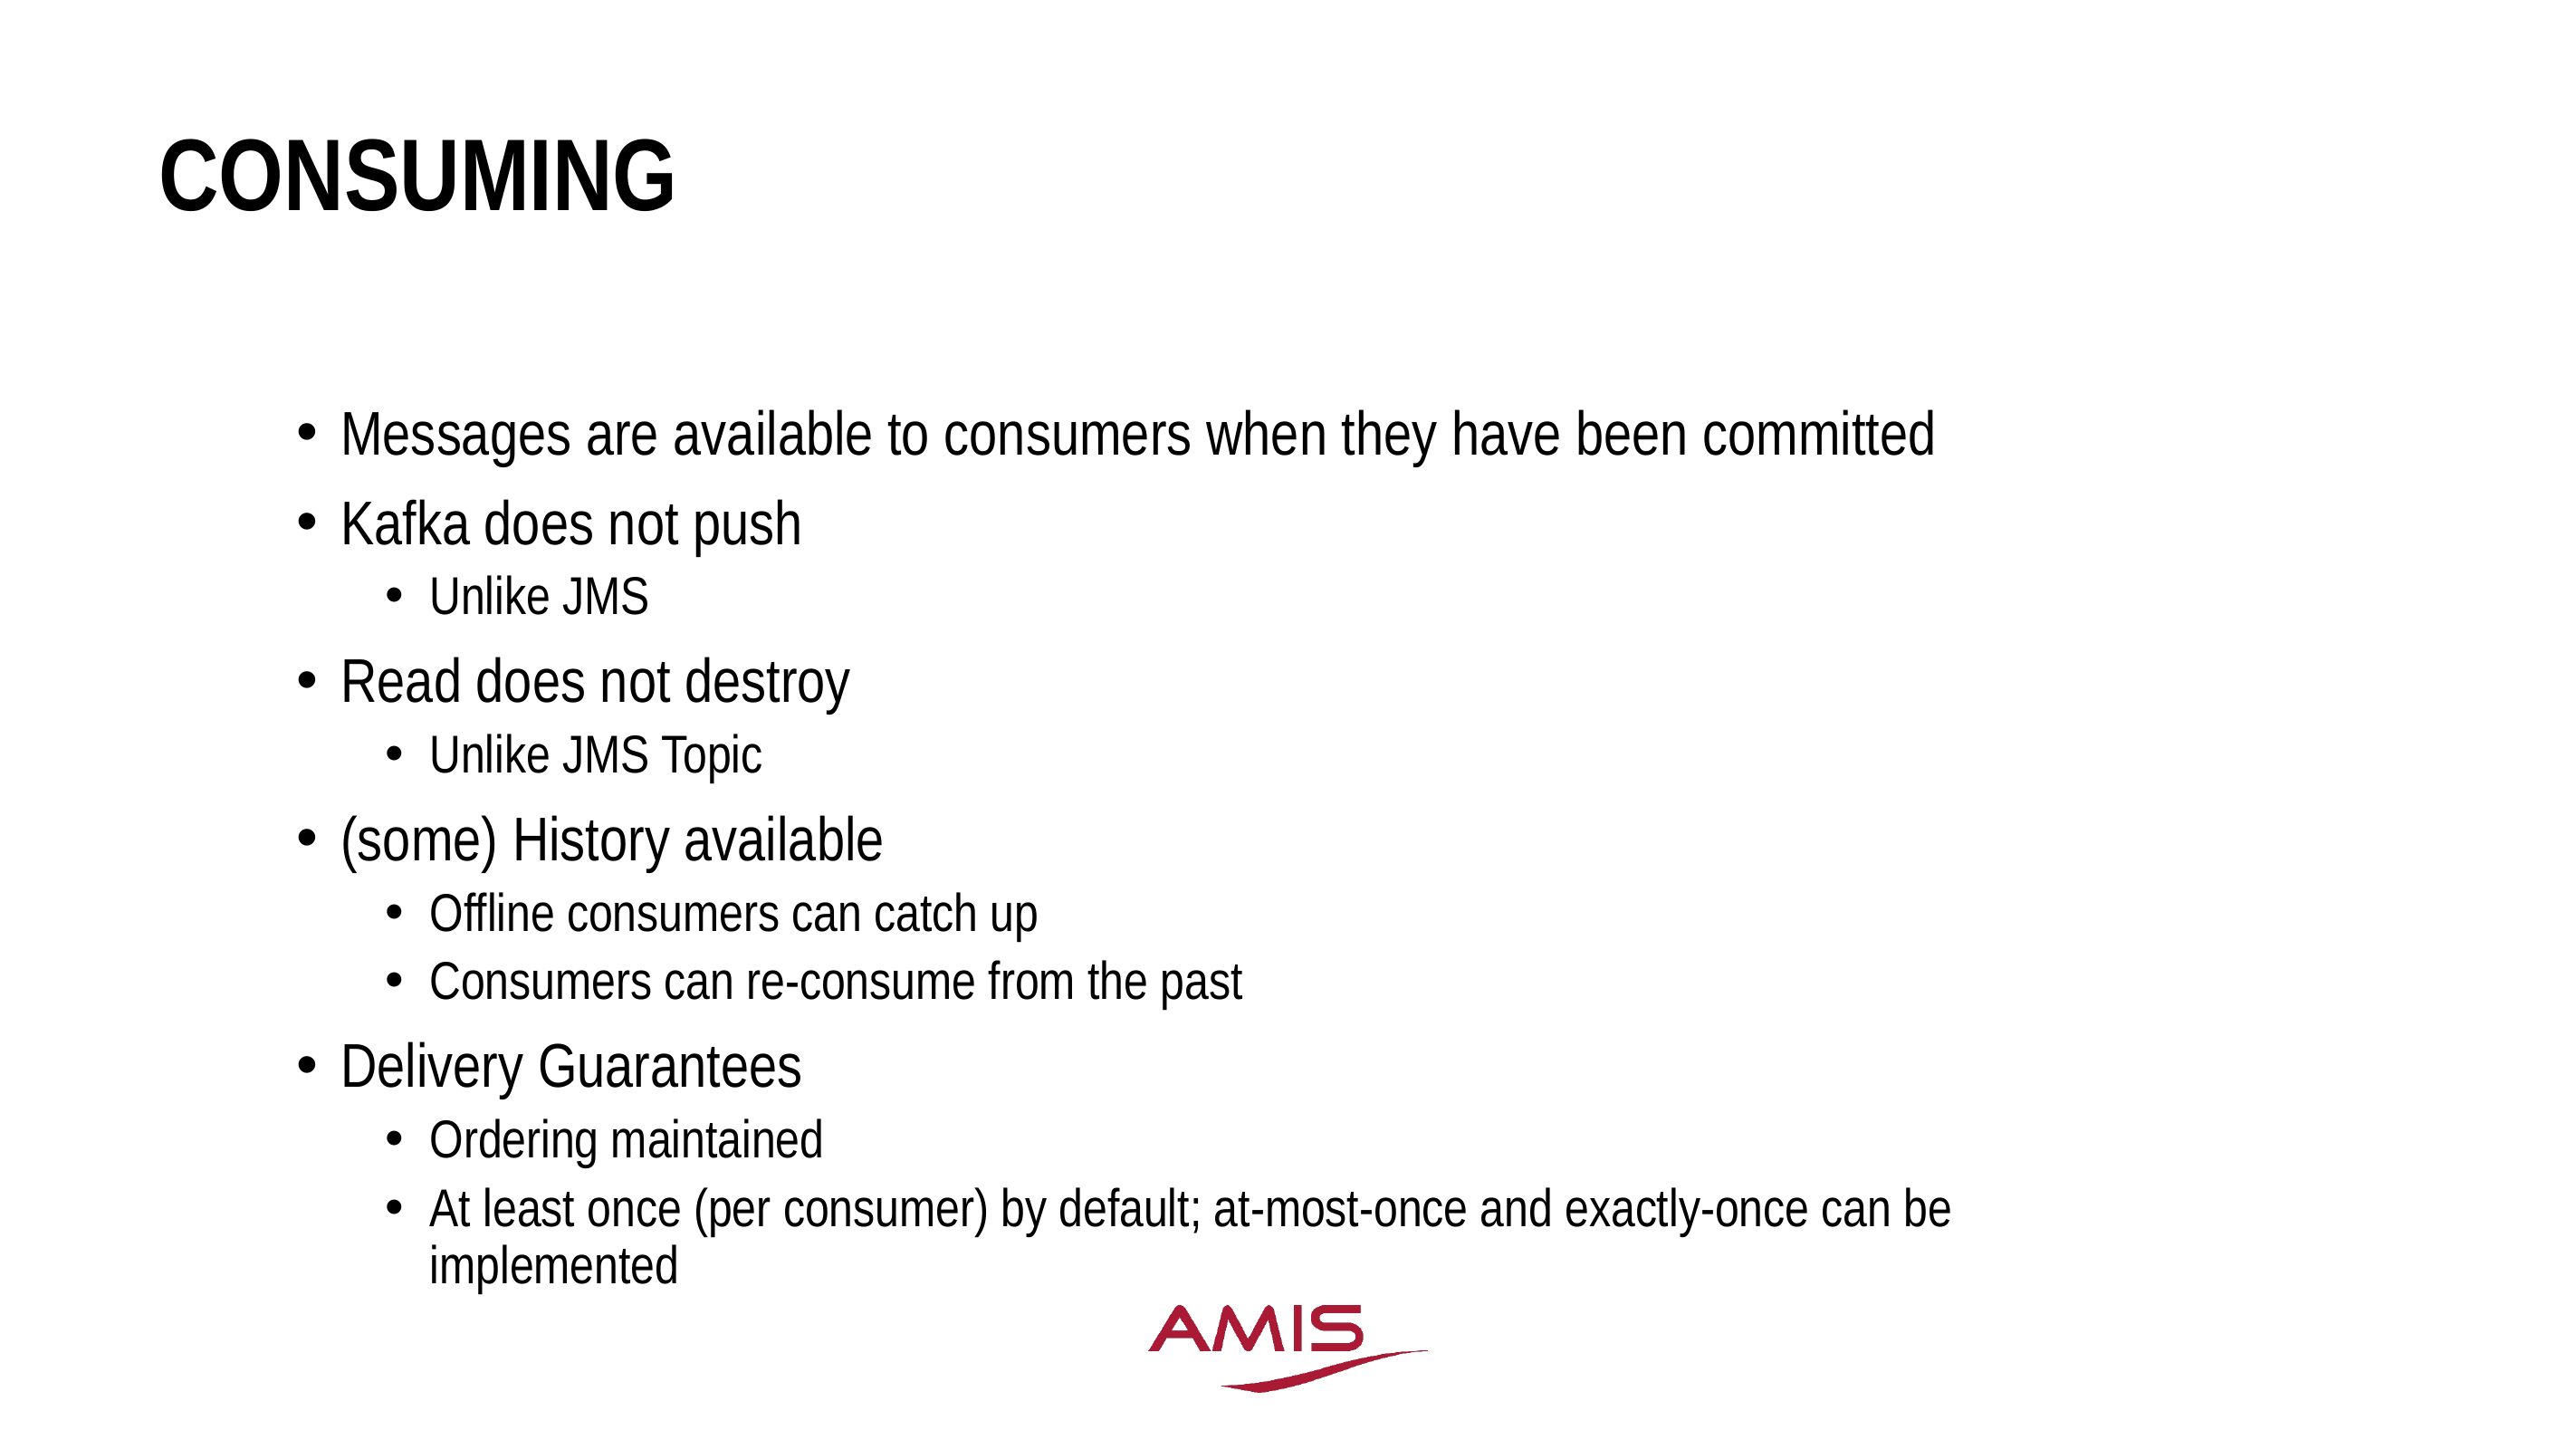

# Consuming
Messages are available to consumers when they have been committed
Kafka does not push
Unlike JMS
Read does not destroy
Unlike JMS Topic
(some) History available
Offline consumers can catch up
Consumers can re-consume from the past
Delivery Guarantees
Ordering maintained
At least once (per consumer) by default; at-most-once and exactly-once can be implemented